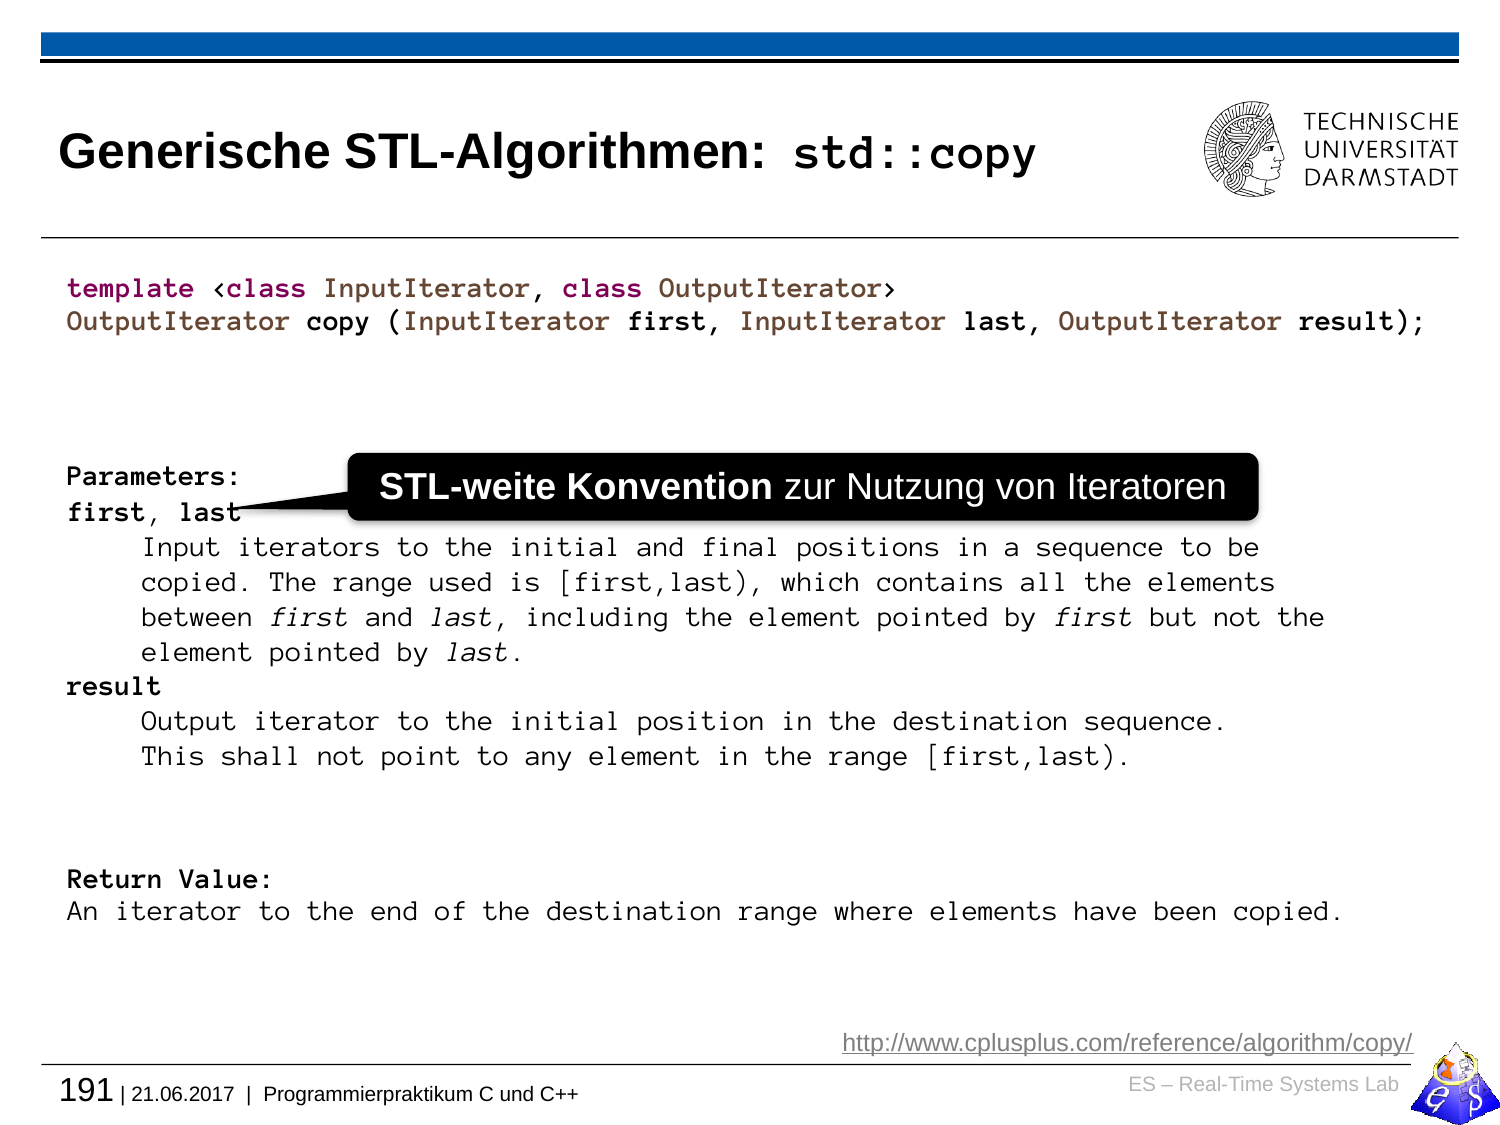

# Generische STL-Algorithmen:  std::copy
template <class InputIterator, class OutputIterator>
OutputIterator copy (InputIterator first, InputIterator last, OutputIterator result);
Parameters:
first, last
	Input iterators to the initial and final positions in a sequence to be copied. The range used is [first,last), which contains all the elements between first and last, including the element pointed by first but not the element pointed by last.
result
	Output iterator to the initial position in the destination sequence.
This shall not point to any element in the range [first,last).

STL-weite Konvention zur Nutzung von Iteratoren
Return Value:
An iterator to the end of the destination range where elements have been copied.
http://www.cplusplus.com/reference/algorithm/copy/